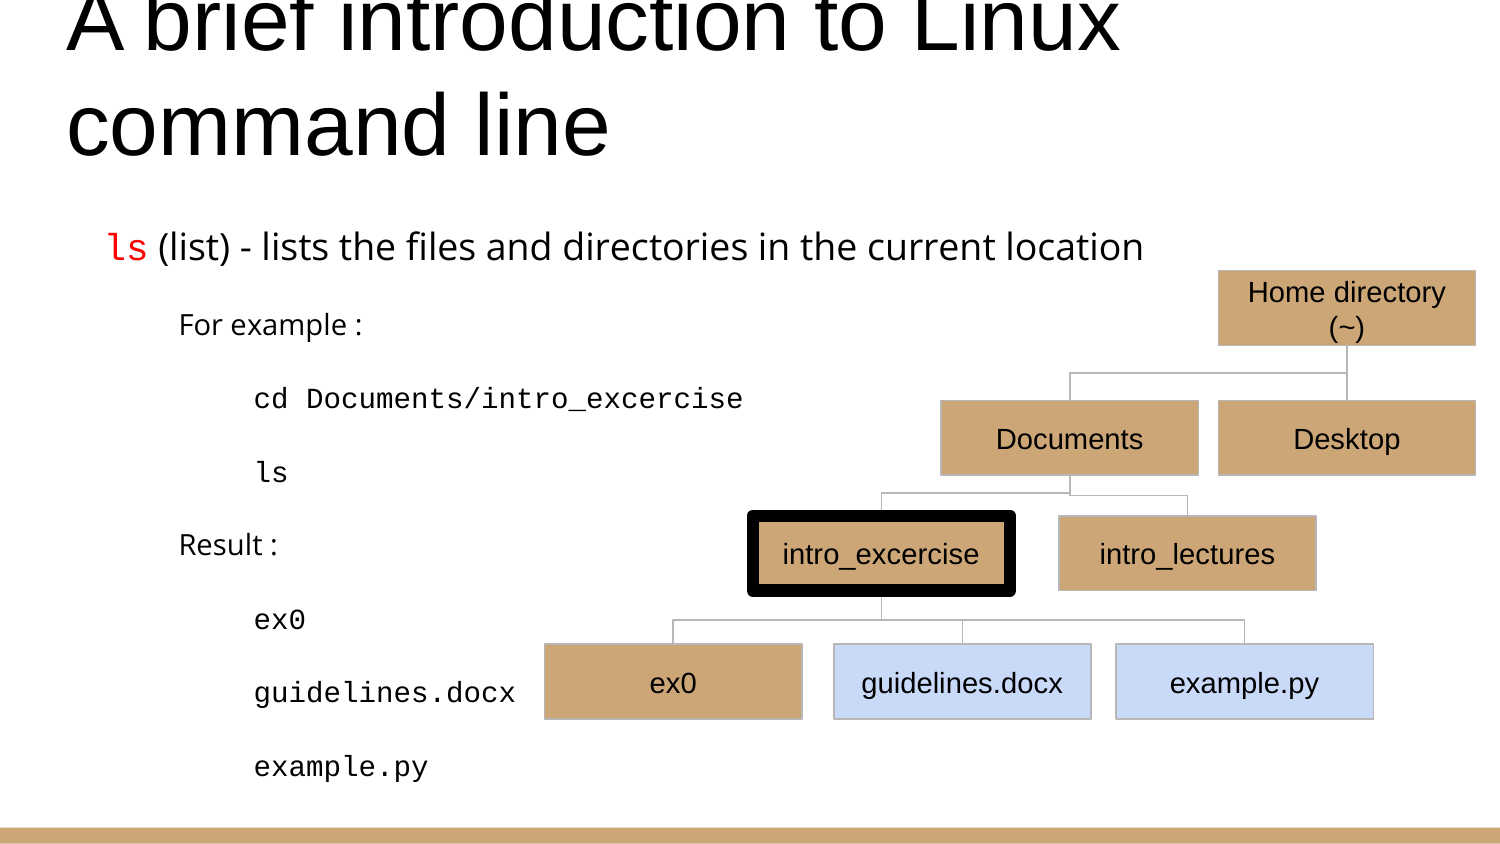

# A brief introduction to Linux command line
ls (list) - lists the files and directories in the current location
For example :
cd Documents/intro_excercise
ls
Result :
ex0
guidelines.docx
example.py
Home directory (~)
Documents
Desktop
intro_excercise
intro_lectures
ex0
guidelines.docx
example.py